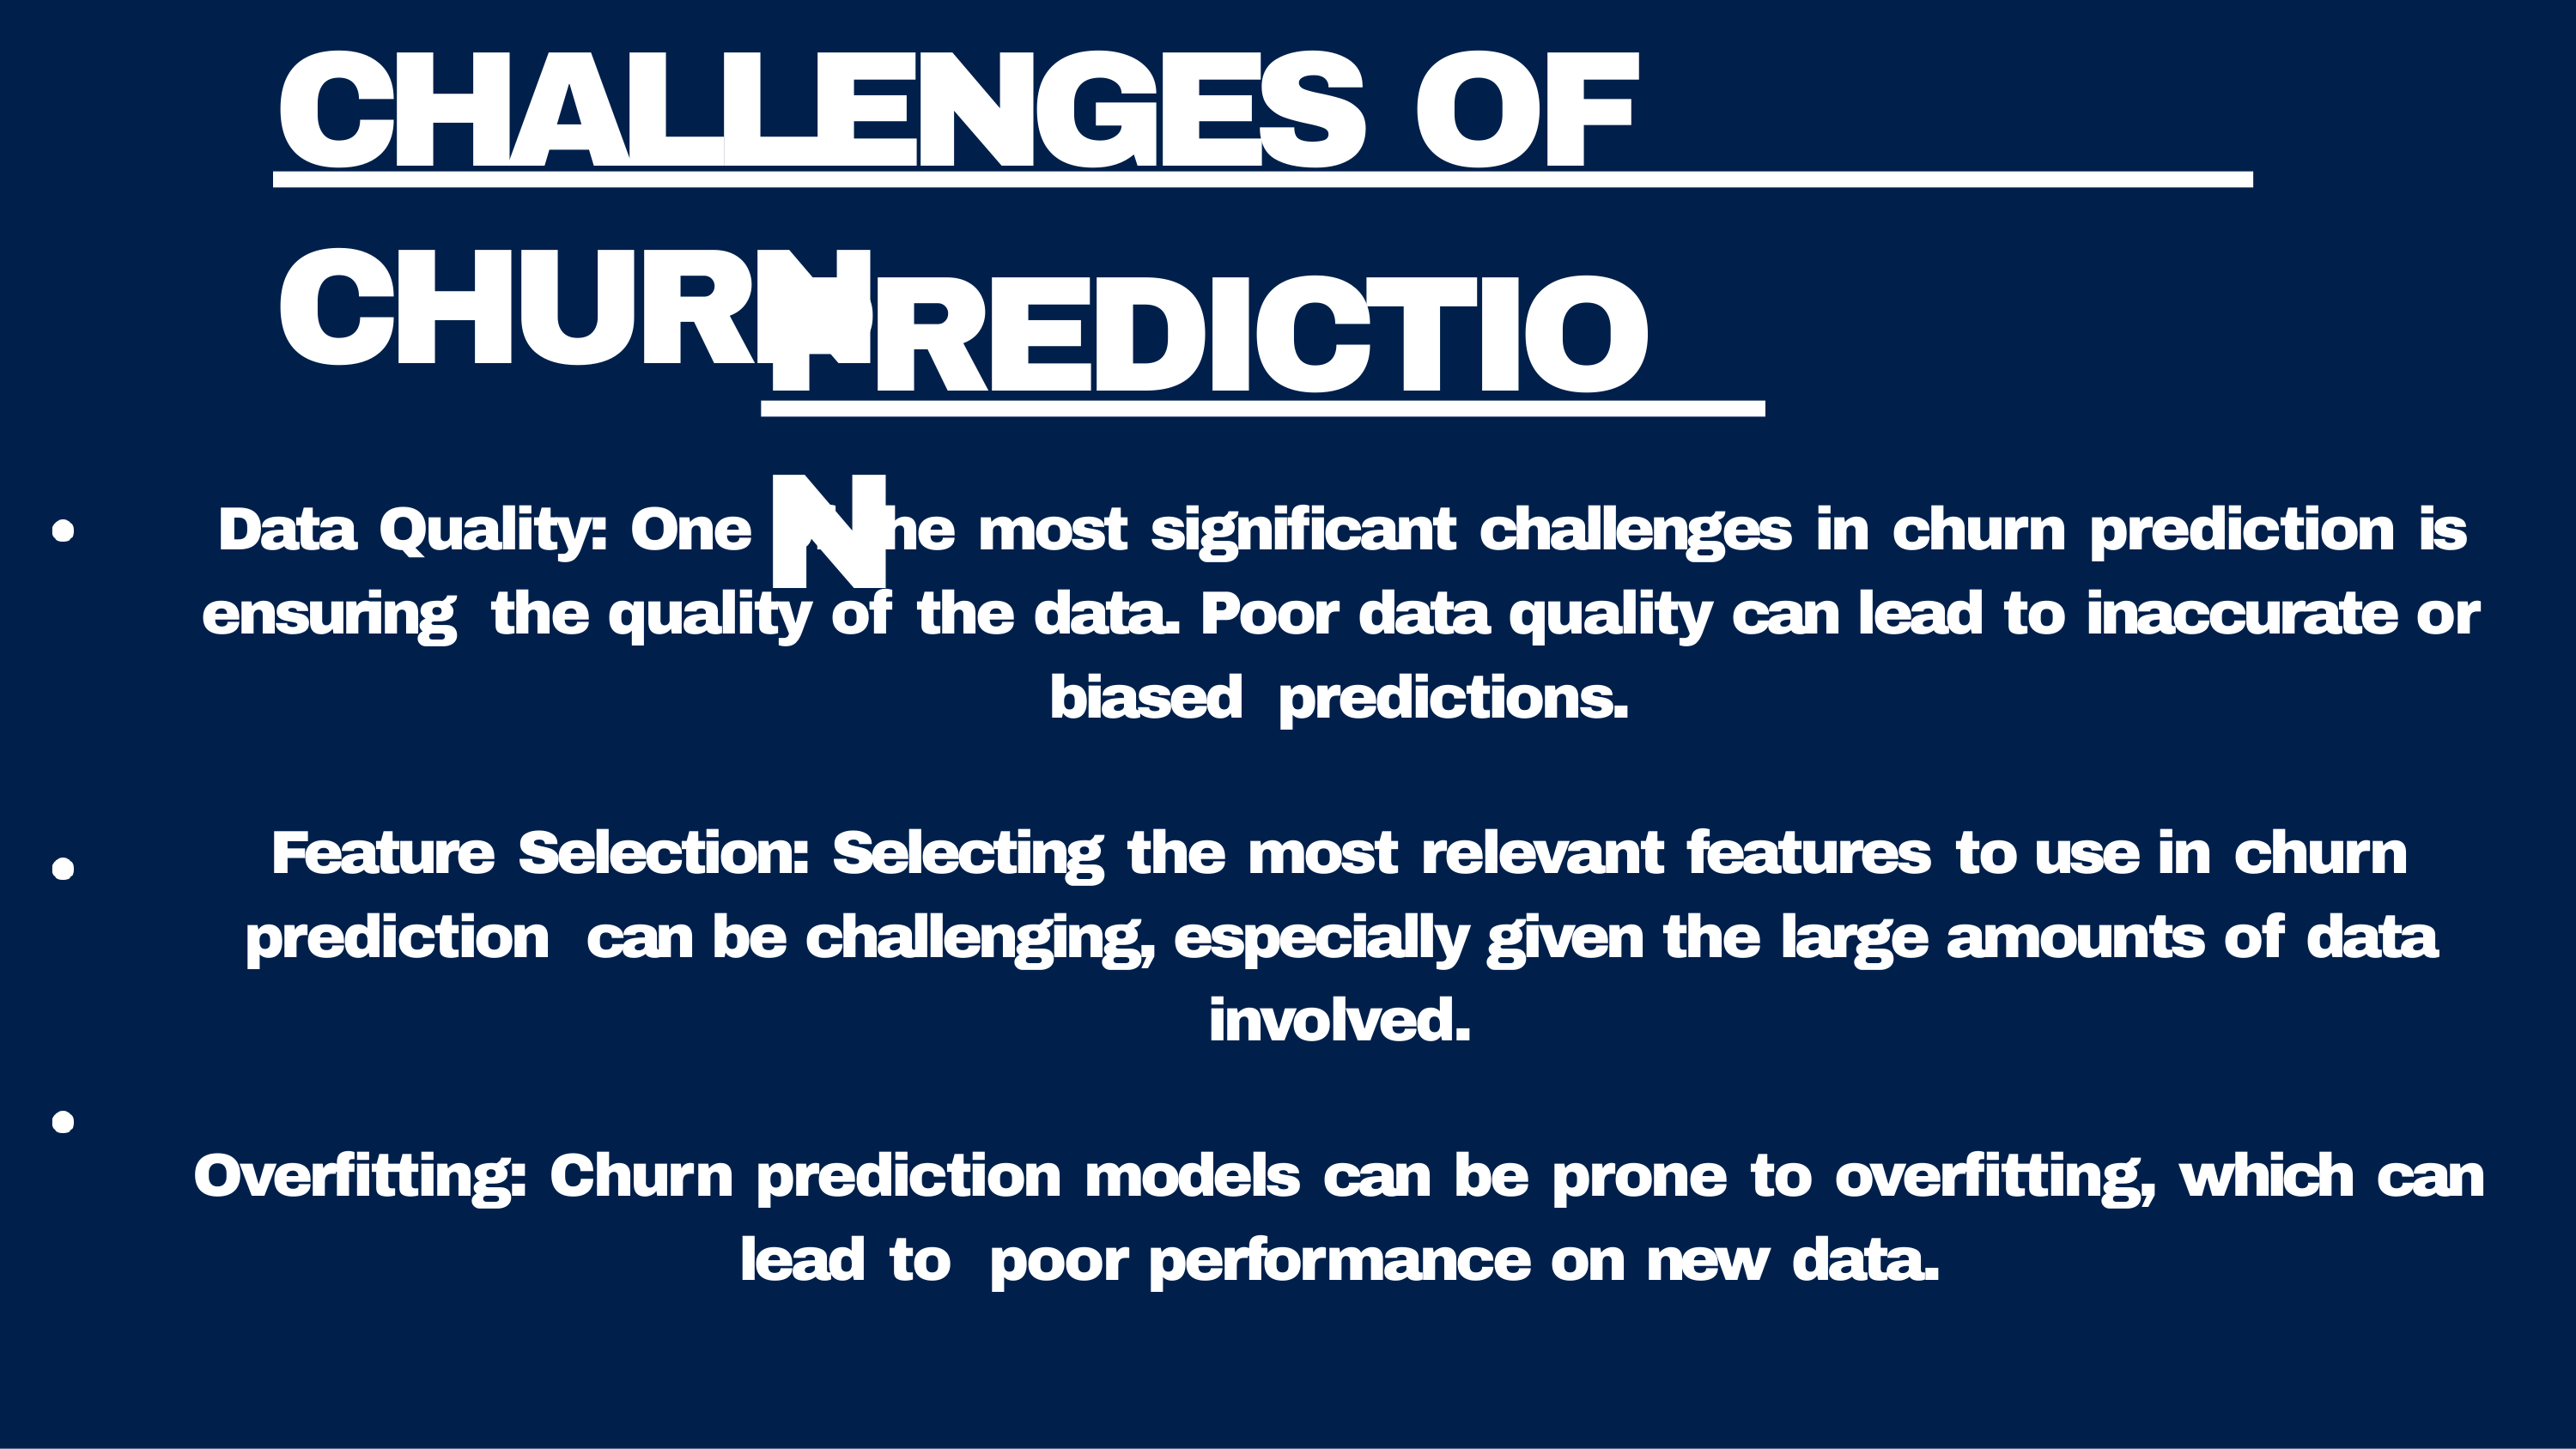

# CHALLENGES OF CHURN

PREDICTION

Data Quality: One of the most significant challenges in churn prediction is ensuring  the quality of the data. Poor data quality can lead to inaccurate or biased  predictions.

Feature Selection: Selecting the most relevant features to use in churn prediction  can be challenging, especially given the large amounts of data involved.

Overfitting: Churn prediction models can be prone to overfitting, which can lead to  poor performance on new data.